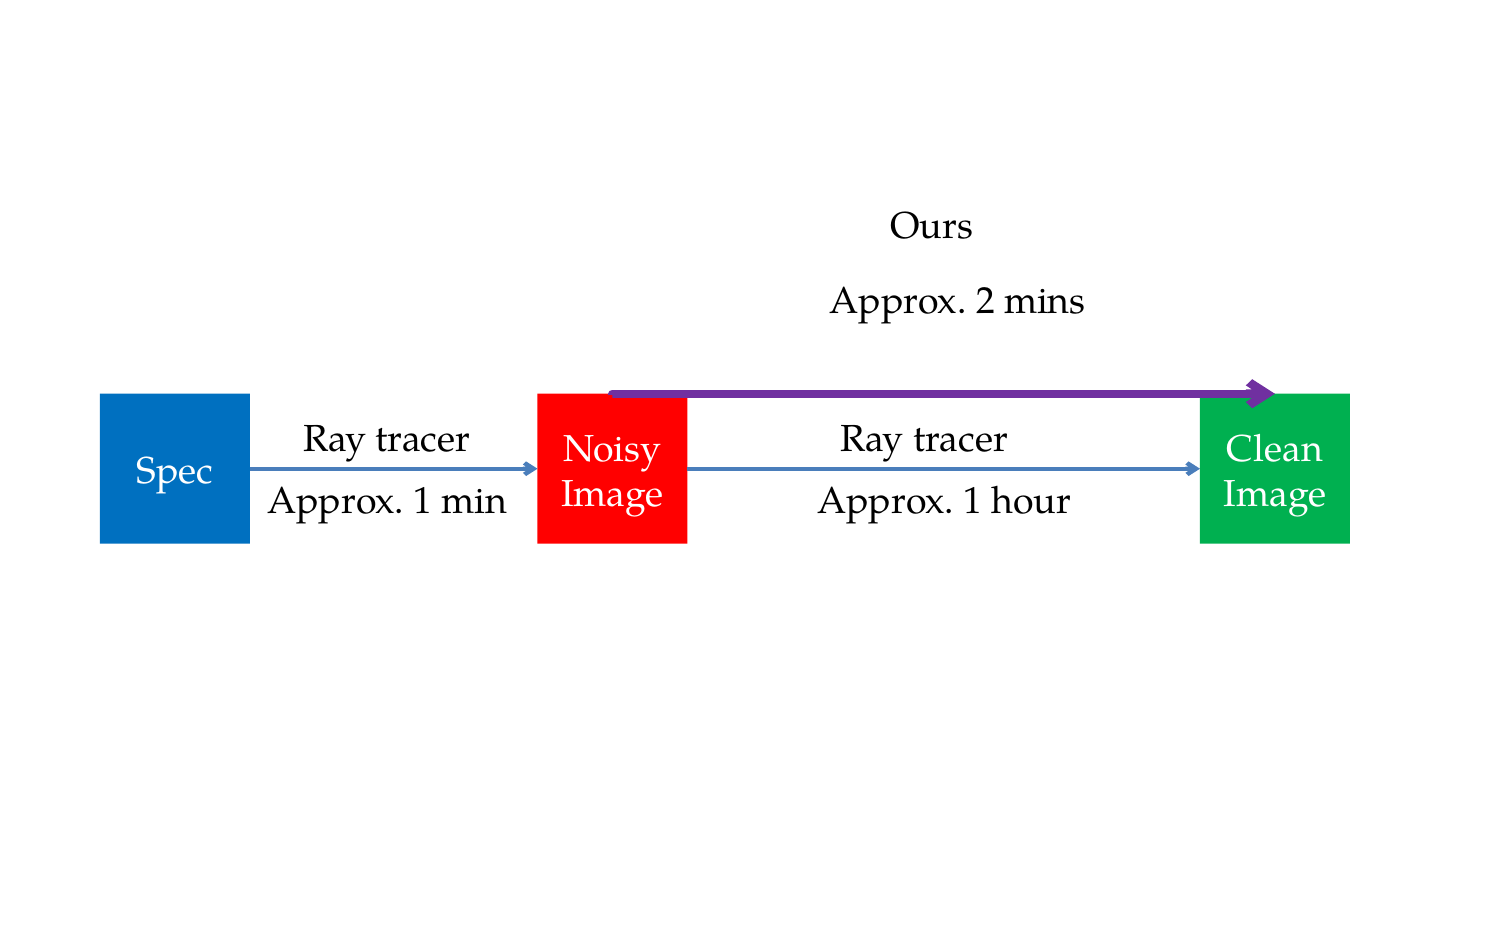

Ours
Approx. 2 mins
Spec
Noisy Image
Clean Image
Ray tracer
Ray tracer
Approx. 1 min
Approx. 1 hour